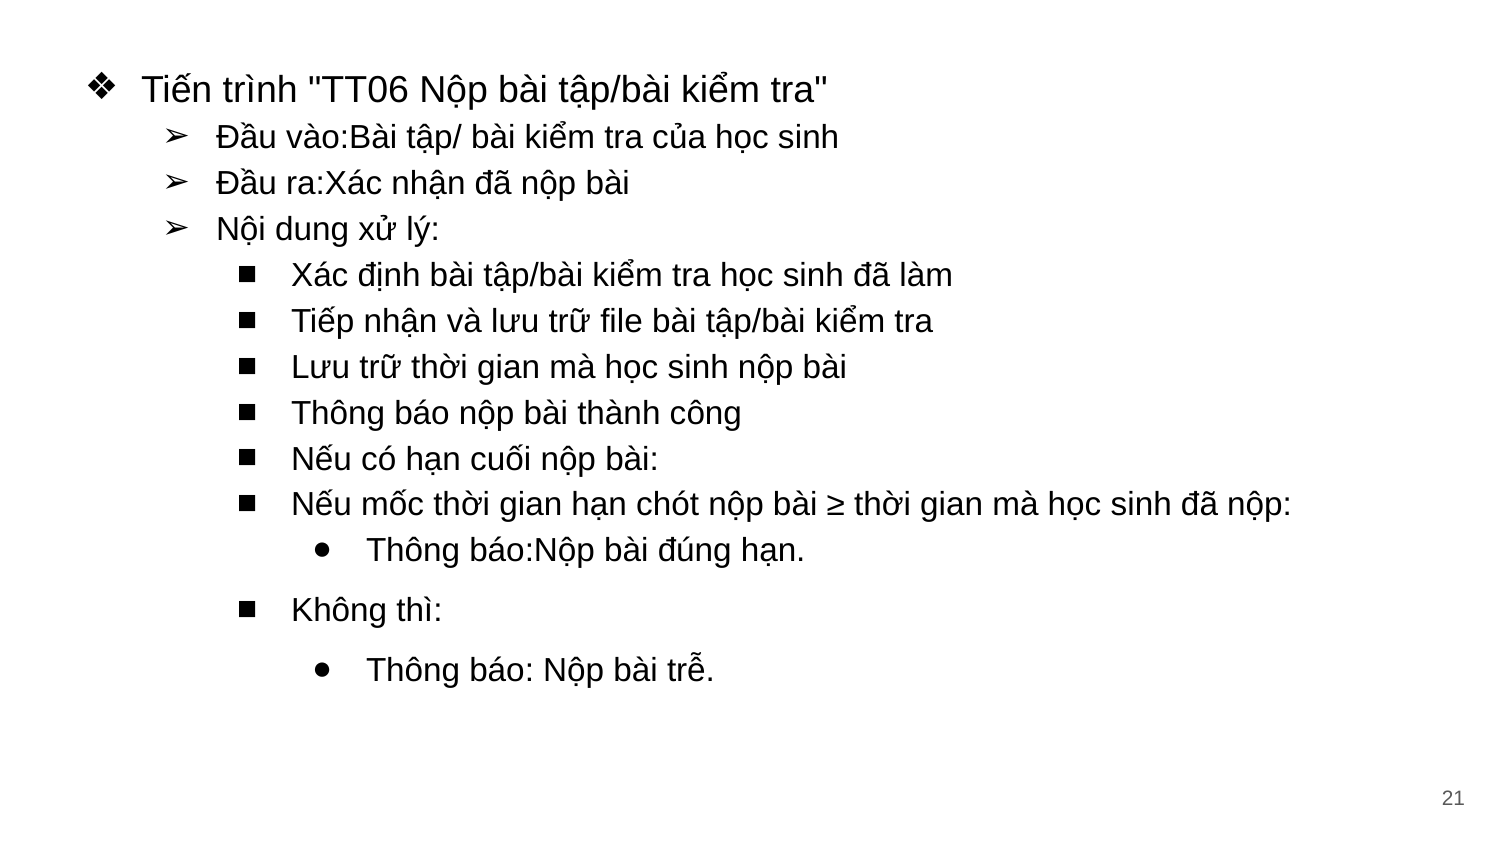

Tiến trình "TT06 Nộp bài tập/bài kiểm tra"
Đầu vào:Bài tập/ bài kiểm tra của học sinh
Đầu ra:Xác nhận đã nộp bài
Nội dung xử lý:
Xác định bài tập/bài kiểm tra học sinh đã làm
Tiếp nhận và lưu trữ file bài tập/bài kiểm tra
Lưu trữ thời gian mà học sinh nộp bài
Thông báo nộp bài thành công
Nếu có hạn cuối nộp bài:
Nếu mốc thời gian hạn chót nộp bài ≥ thời gian mà học sinh đã nộp:
Thông báo:Nộp bài đúng hạn.
Không thì:
Thông báo: Nộp bài trễ.

21